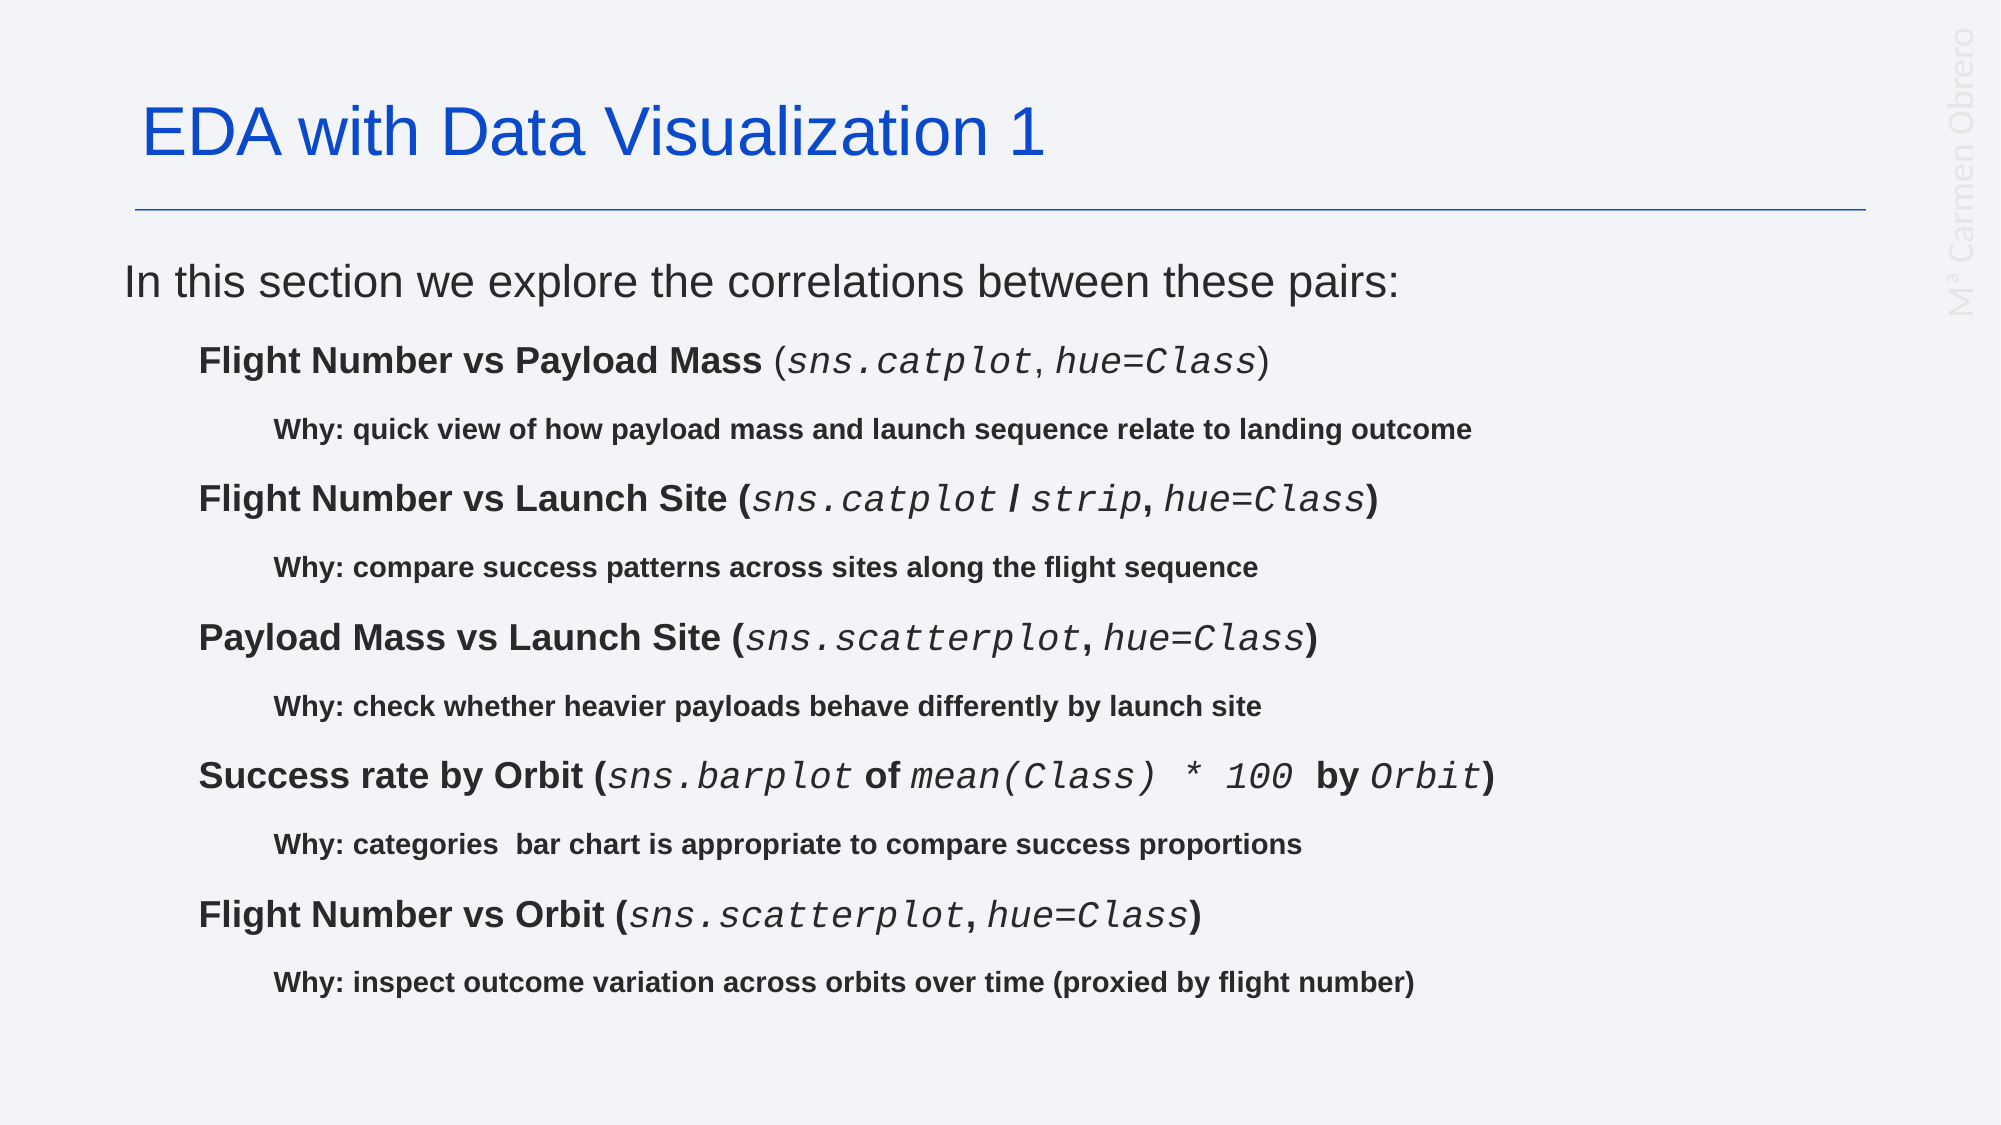

EDA with Data Visualization 1
In this section we explore the correlations between these pairs:
Flight Number vs Payload Mass (sns.catplot, hue=Class)
Why: quick view of how payload mass and launch sequence relate to landing outcome
Flight Number vs Launch Site (sns.catplot / strip, hue=Class)
Why: compare success patterns across sites along the flight sequence
Payload Mass vs Launch Site (sns.scatterplot, hue=Class)
Why: check whether heavier payloads behave differently by launch site
Success rate by Orbit (sns.barplot of mean(Class) * 100 by Orbit)
Why: categories  bar chart is appropriate to compare success proportions
Flight Number vs Orbit (sns.scatterplot, hue=Class)
Why: inspect outcome variation across orbits over time (proxied by flight number)